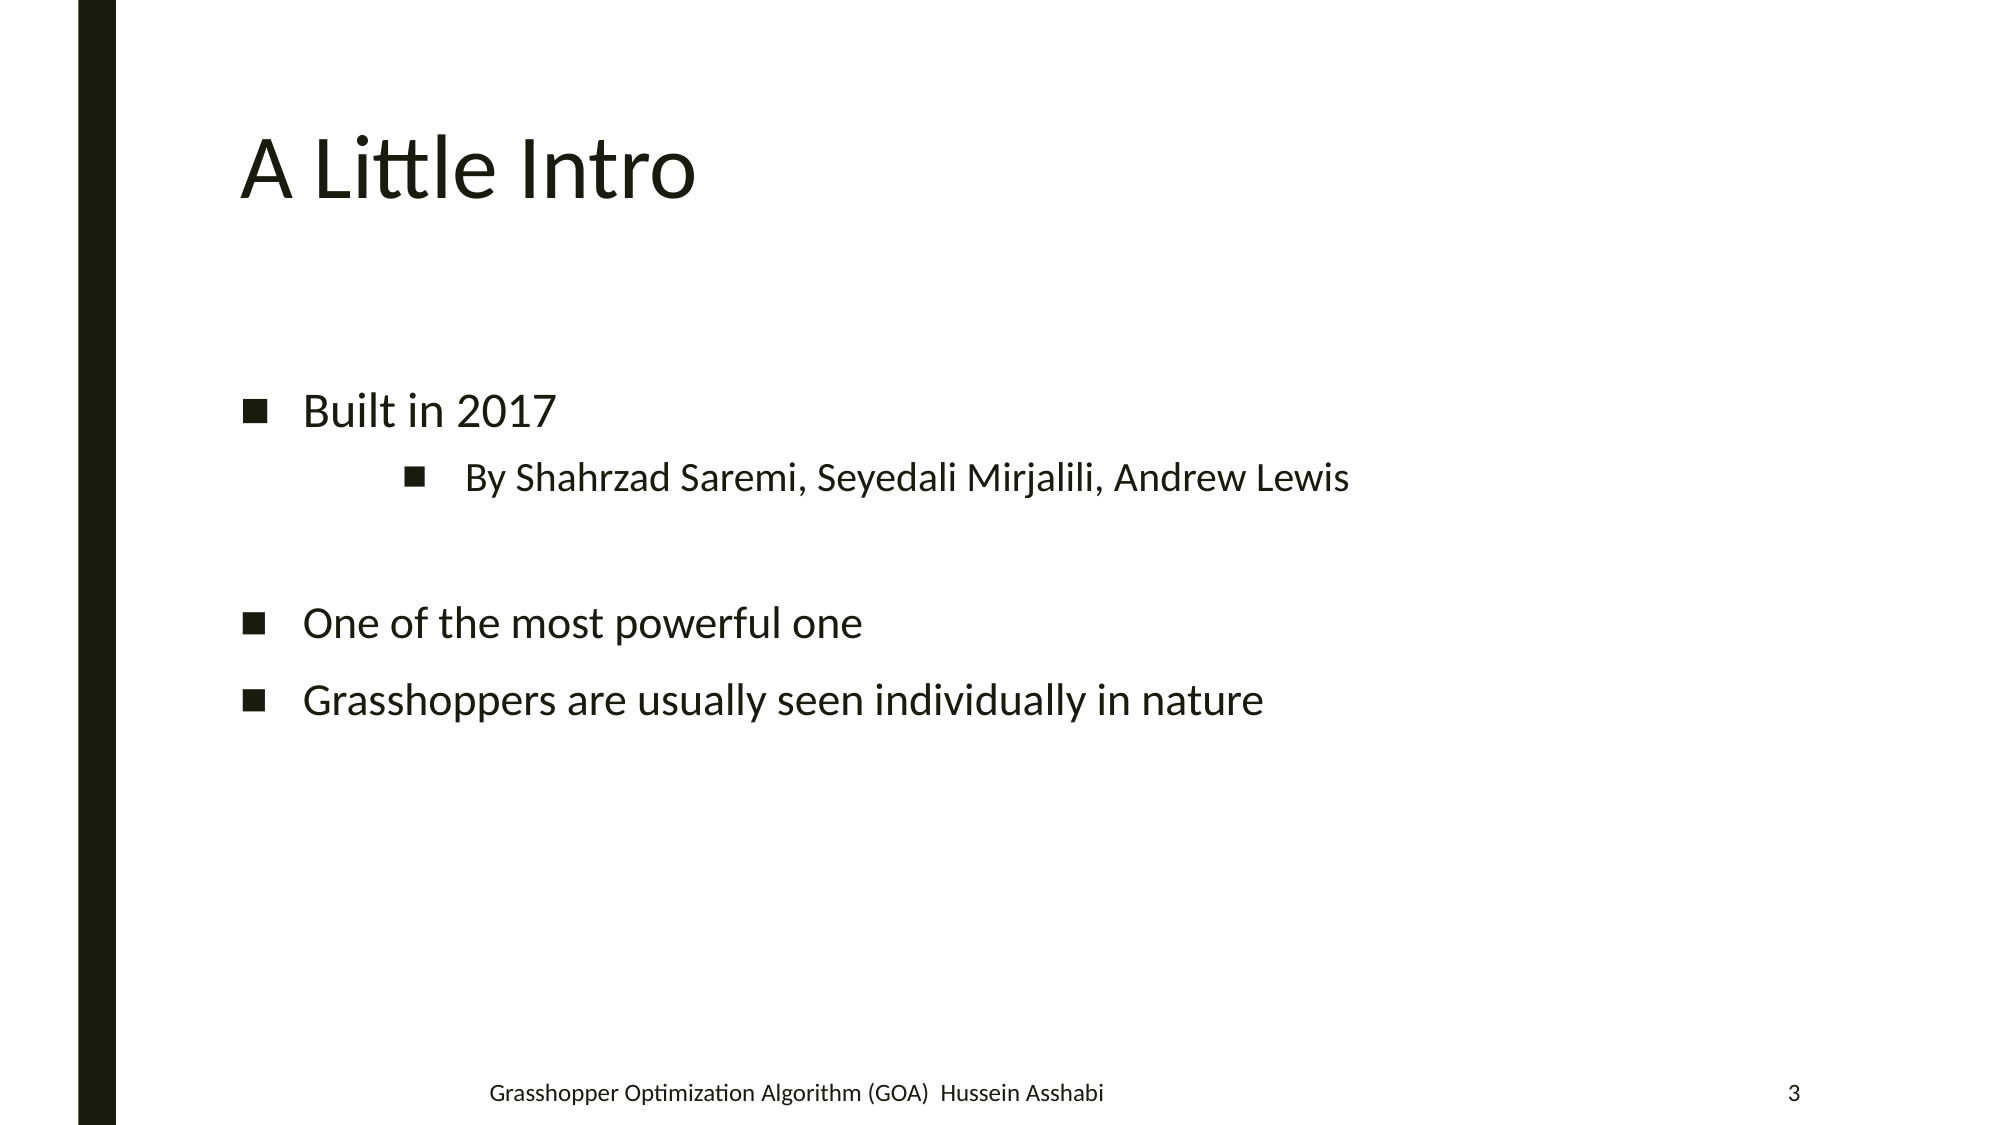

# A Little Intro
Built in 2017
By Shahrzad Saremi, Seyedali Mirjalili, Andrew Lewis

One of the most powerful one
Grasshoppers are usually seen individually in nature

Grasshopper Optimization Algorithm (GOA)  Hussein Asshabi
3